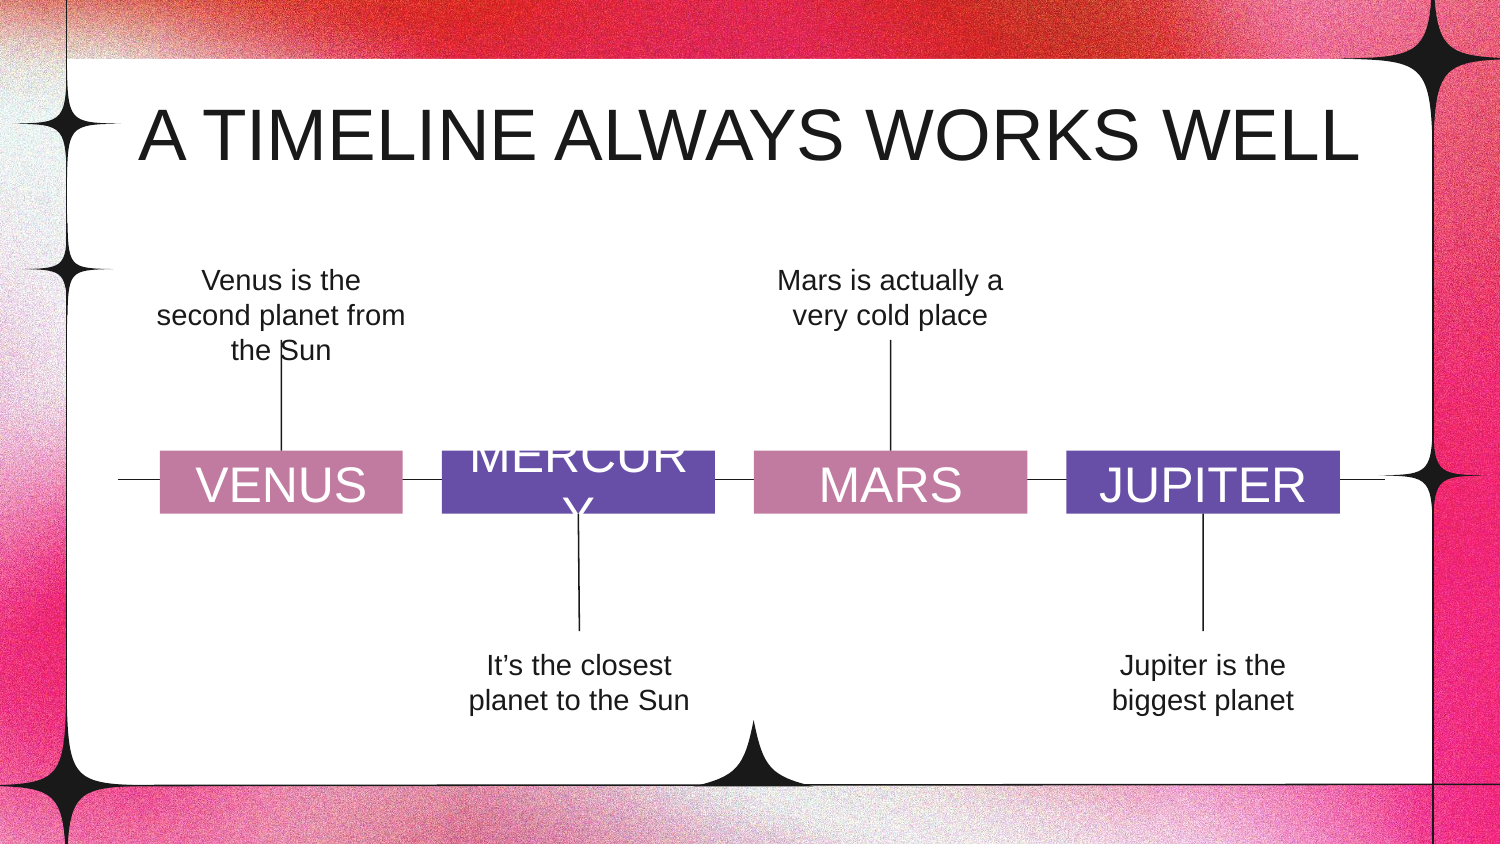

# A TIMELINE ALWAYS WORKS WELL
Venus is the second planet from the Sun
Mars is actually a very cold place

VENUS
MERCURY
MARS
JUPITER
It’s the closest planet to the Sun
Jupiter is the biggest planet